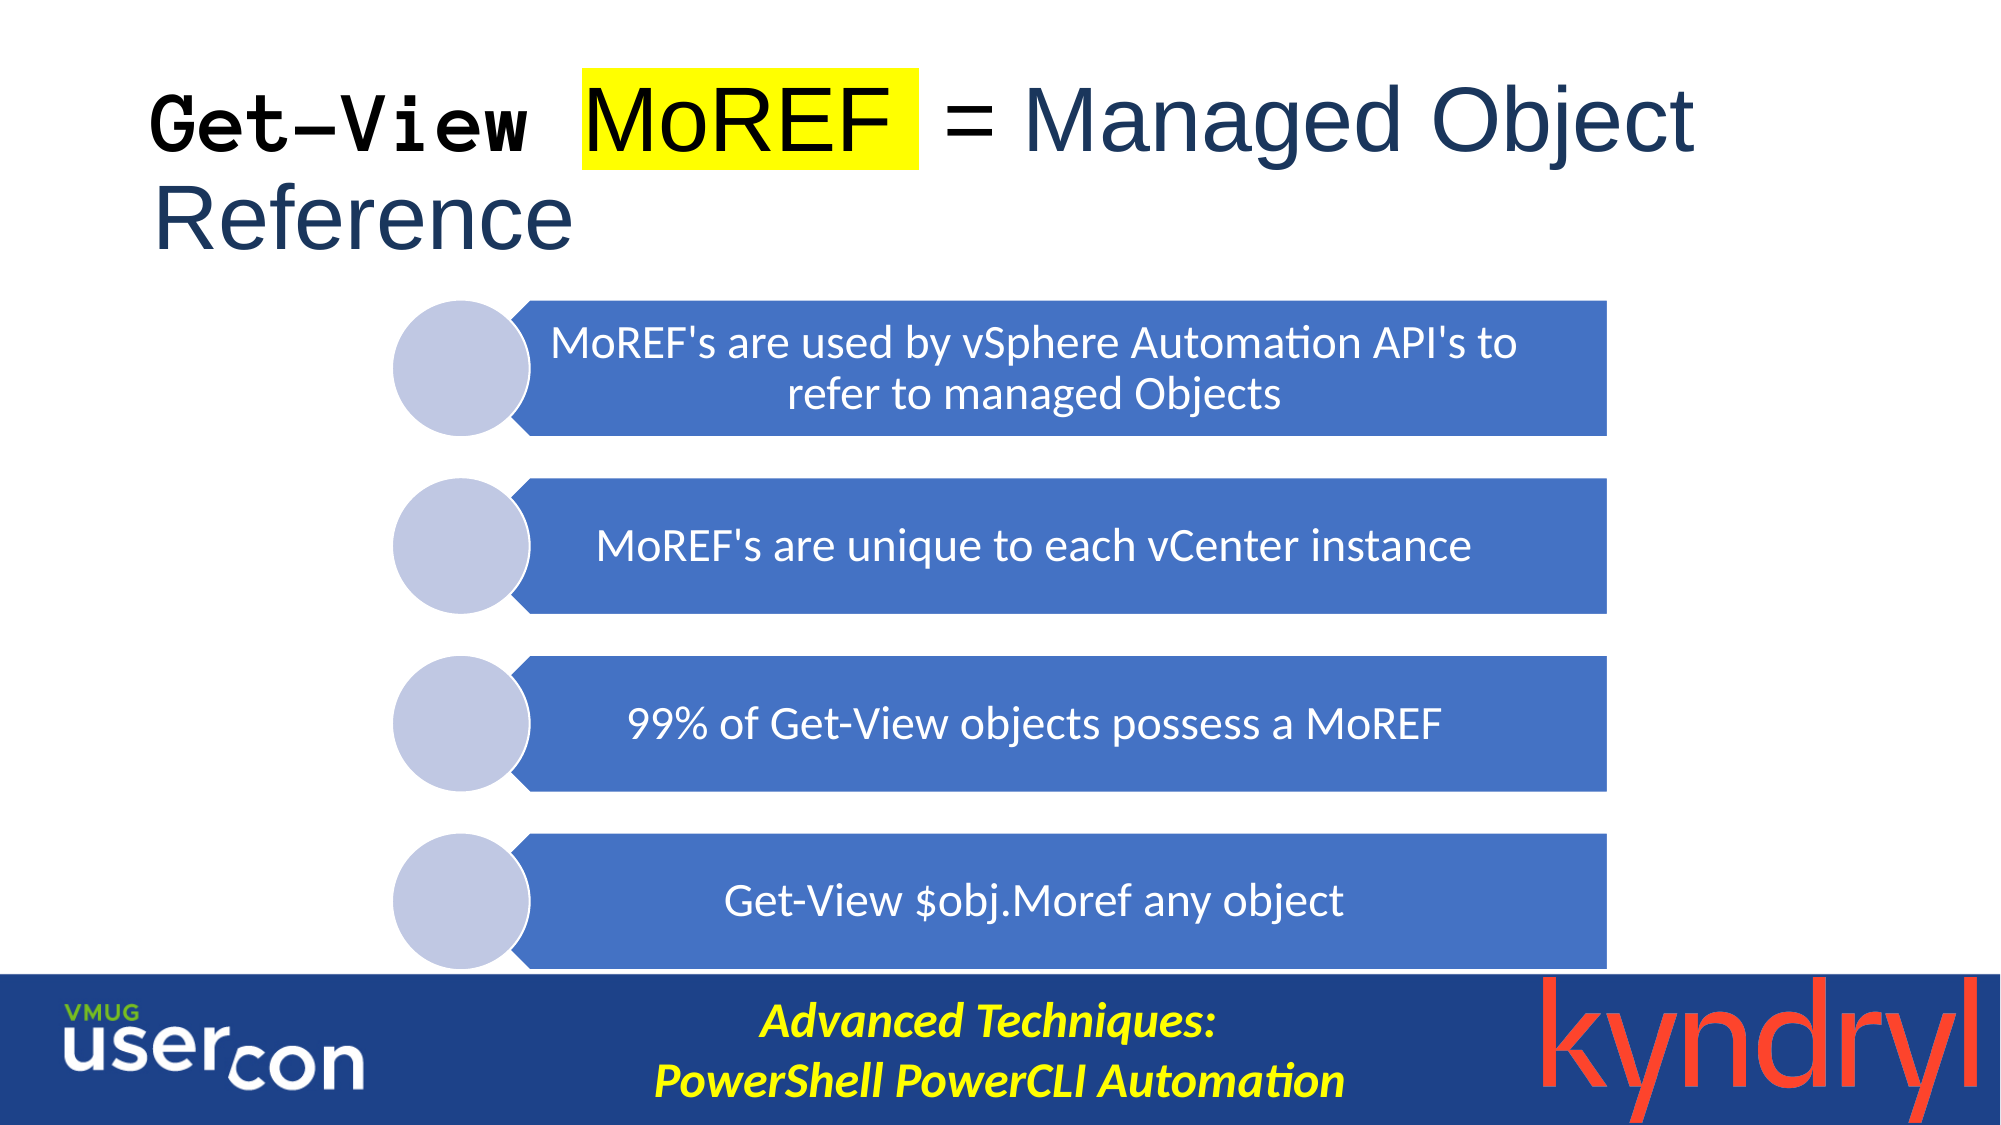

# Get-View MoREF  = Managed Object Reference
MoREF's are used by vSphere Automation API's to refer to managed Objects
MoREF's are unique to each vCenter instance
99% of Get-View objects possess a MoREF
Get-View $obj.Moref any object